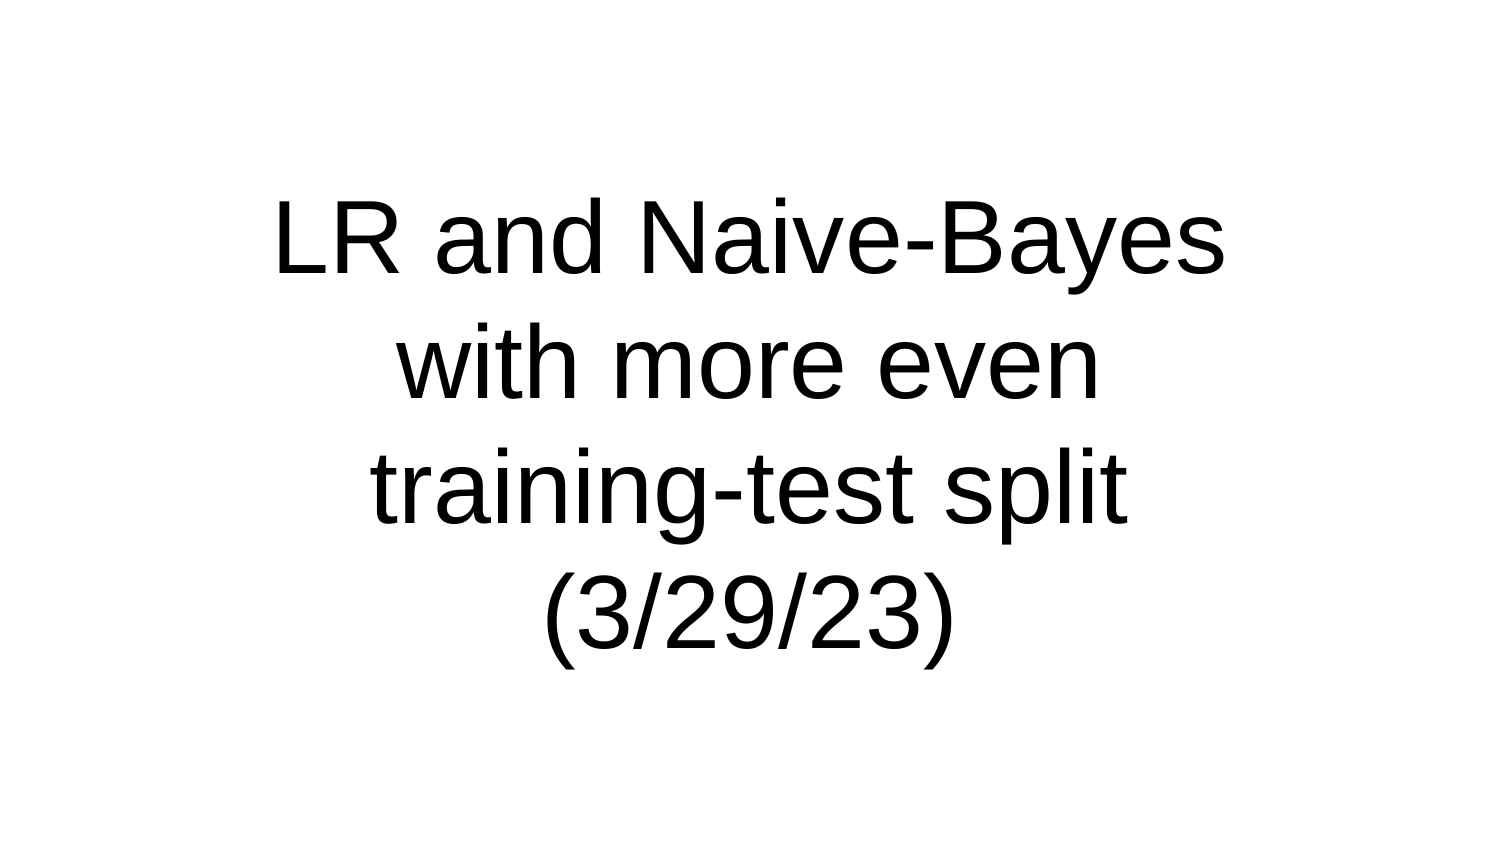

LR and Naive-Bayes with more even training-test split (3/29/23)